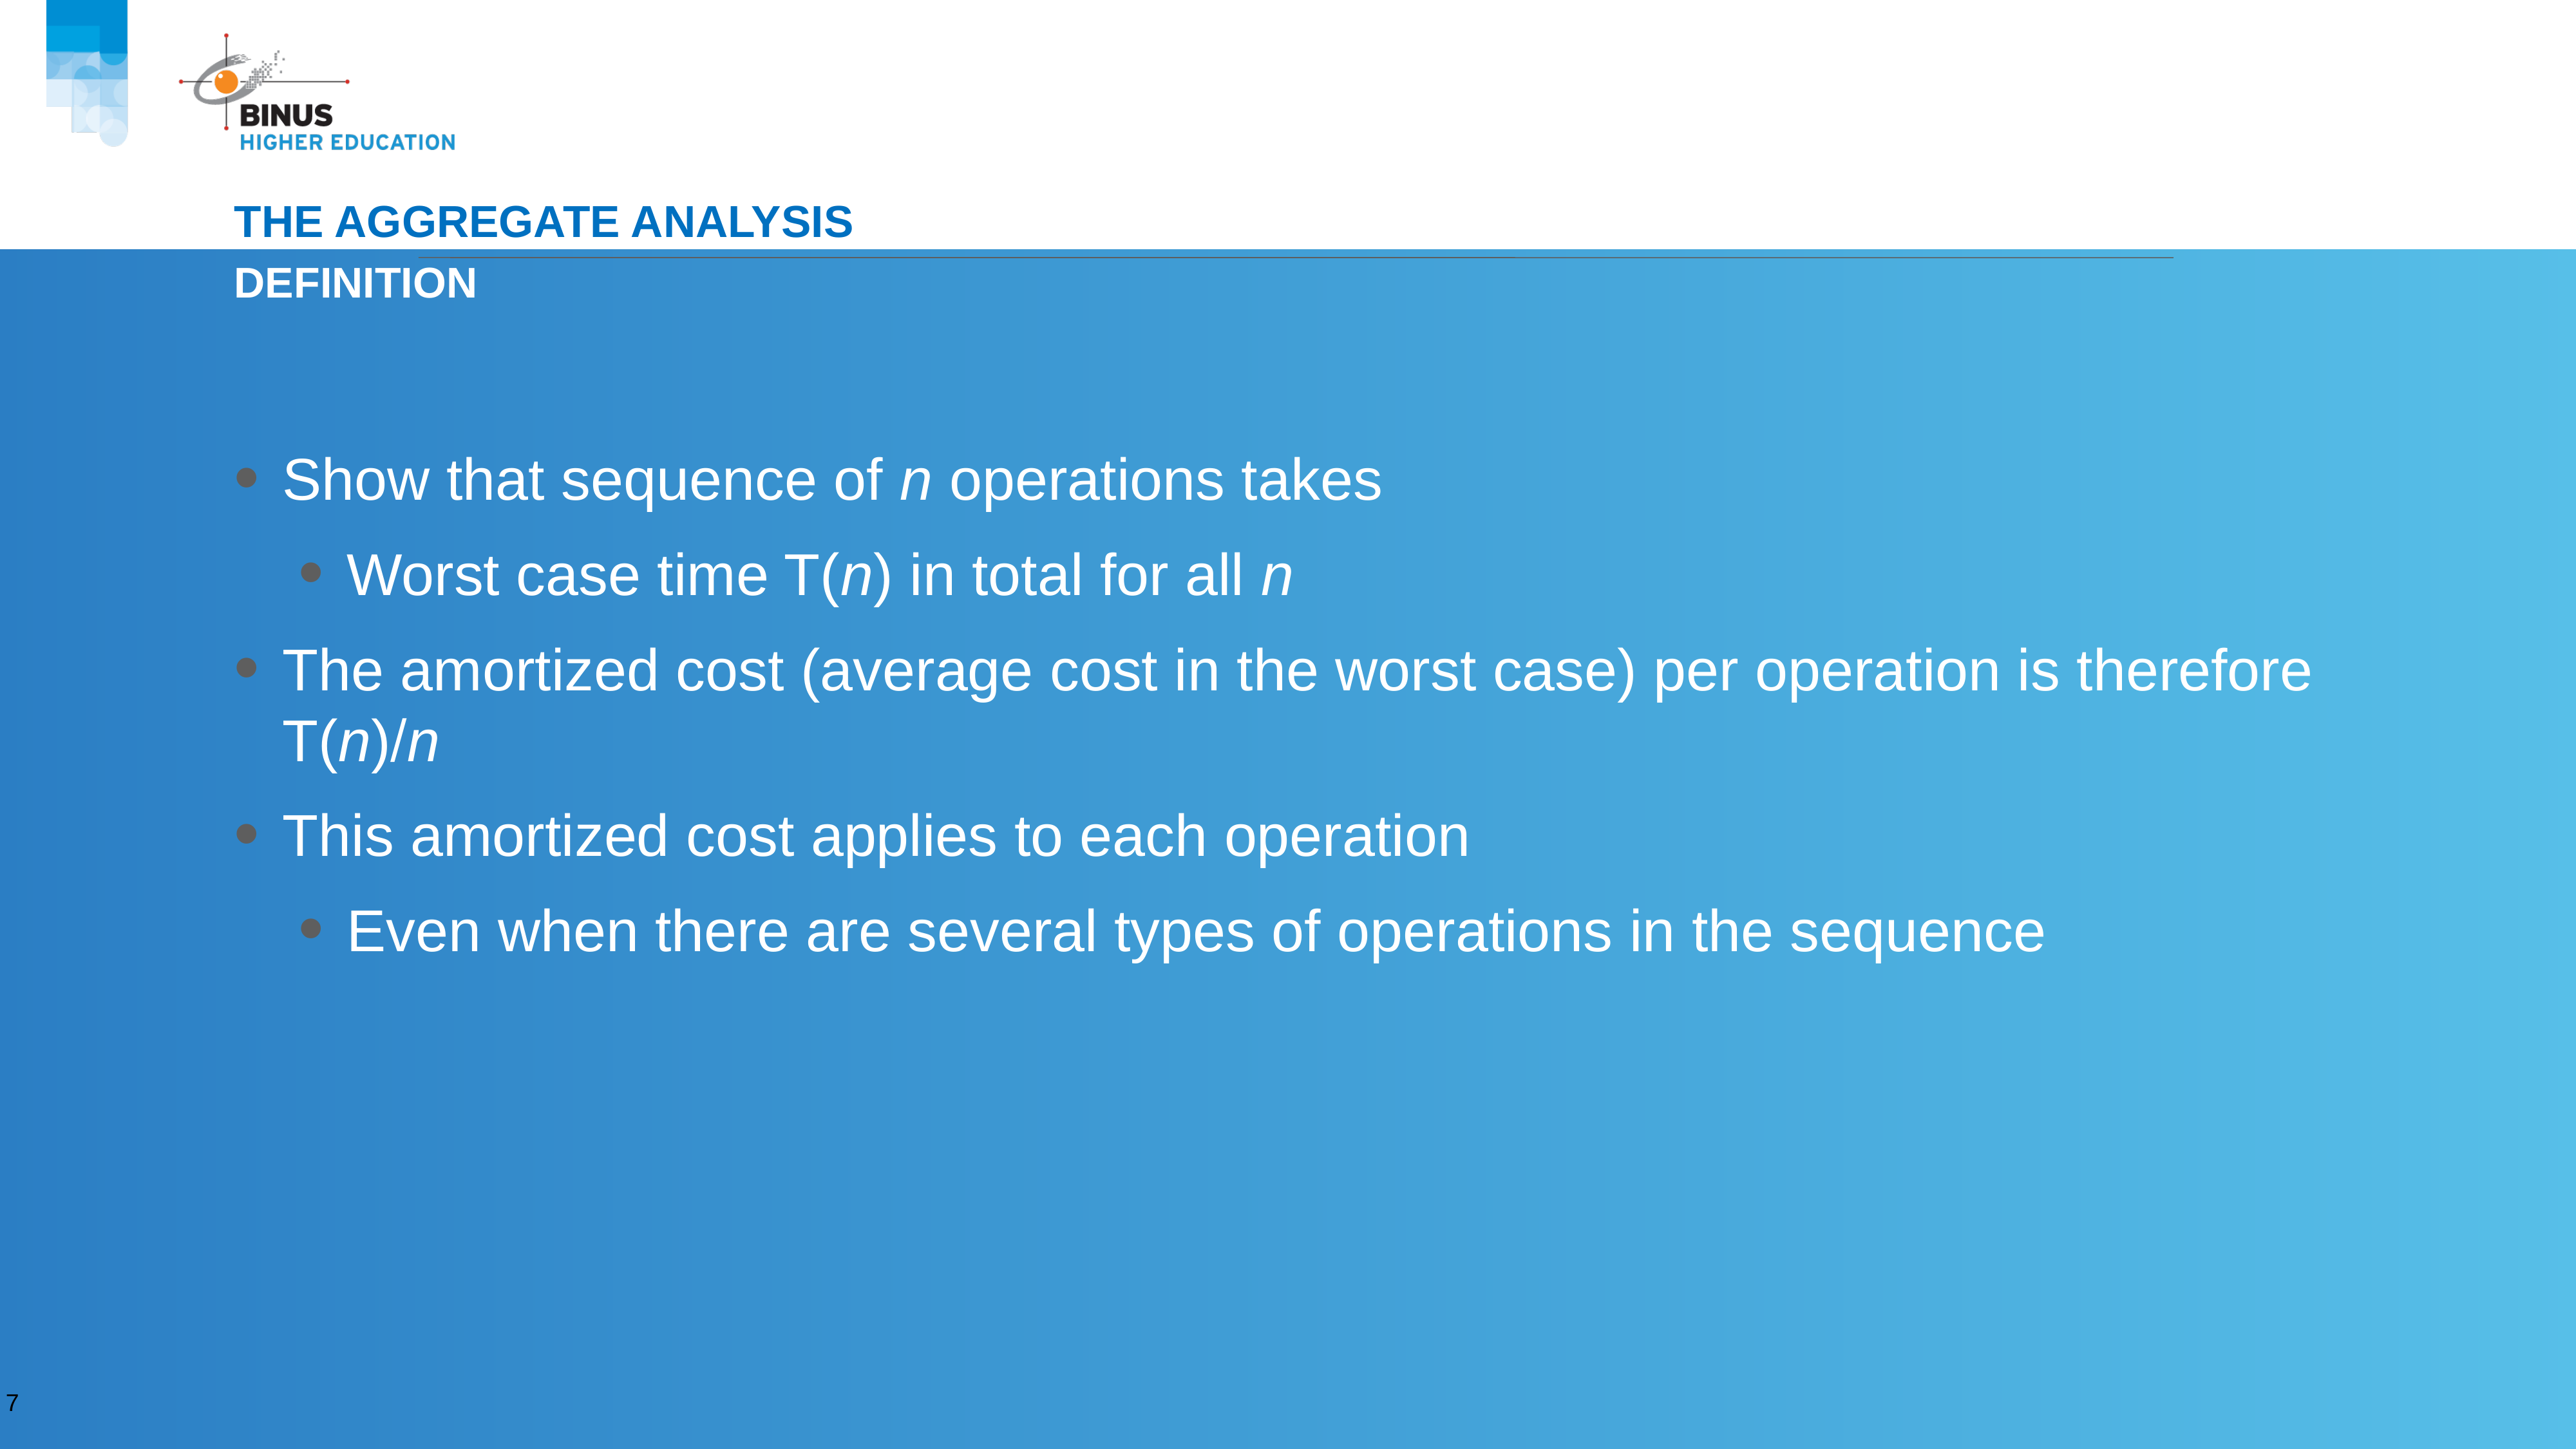

# The Aggregate Analysis
Definition

Show that sequence of n operations takes
Worst case time T(n) in total for all n
The amortized cost (average cost in the worst case) per operation is therefore T(n)/n
This amortized cost applies to each operation
Even when there are several types of operations in the sequence

7